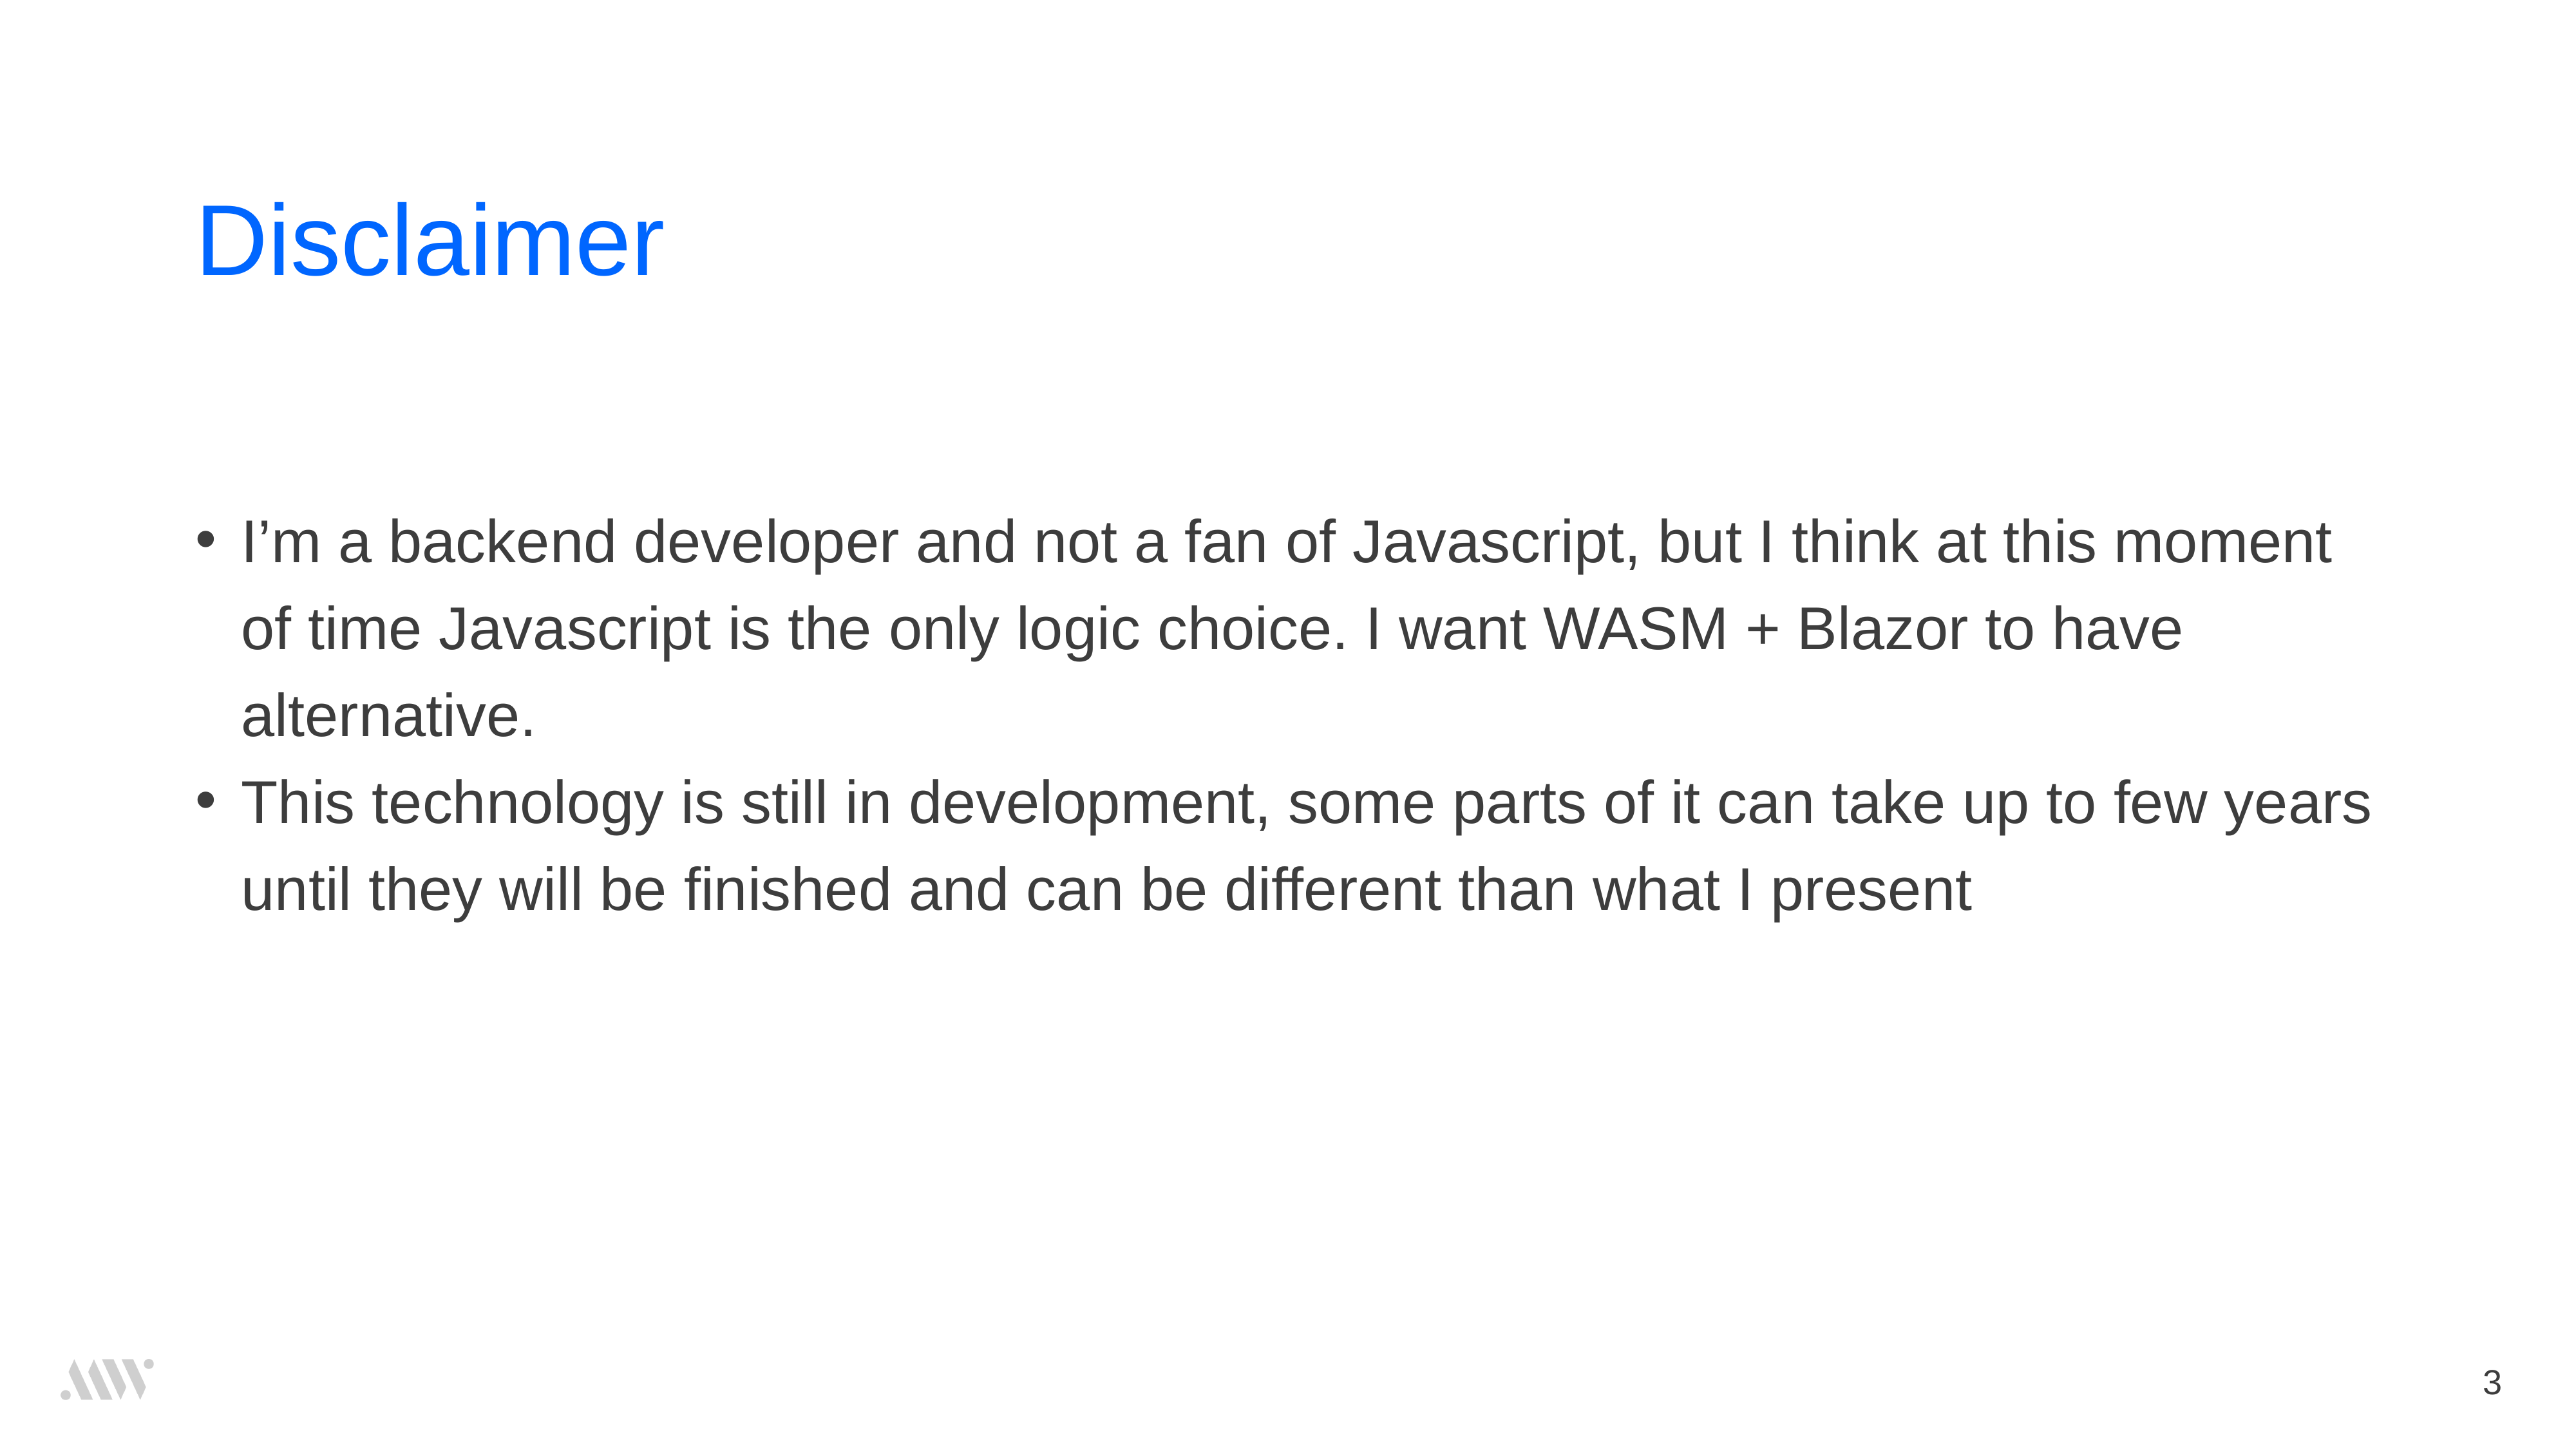

# Disclaimer

I’m a backend developer and not a fan of Javascript, but I think at this moment of time Javascript is the only logic choice. I want WASM + Blazor to have alternative.
This technology is still in development, some parts of it can take up to few years until they will be finished and can be different than what I present
3